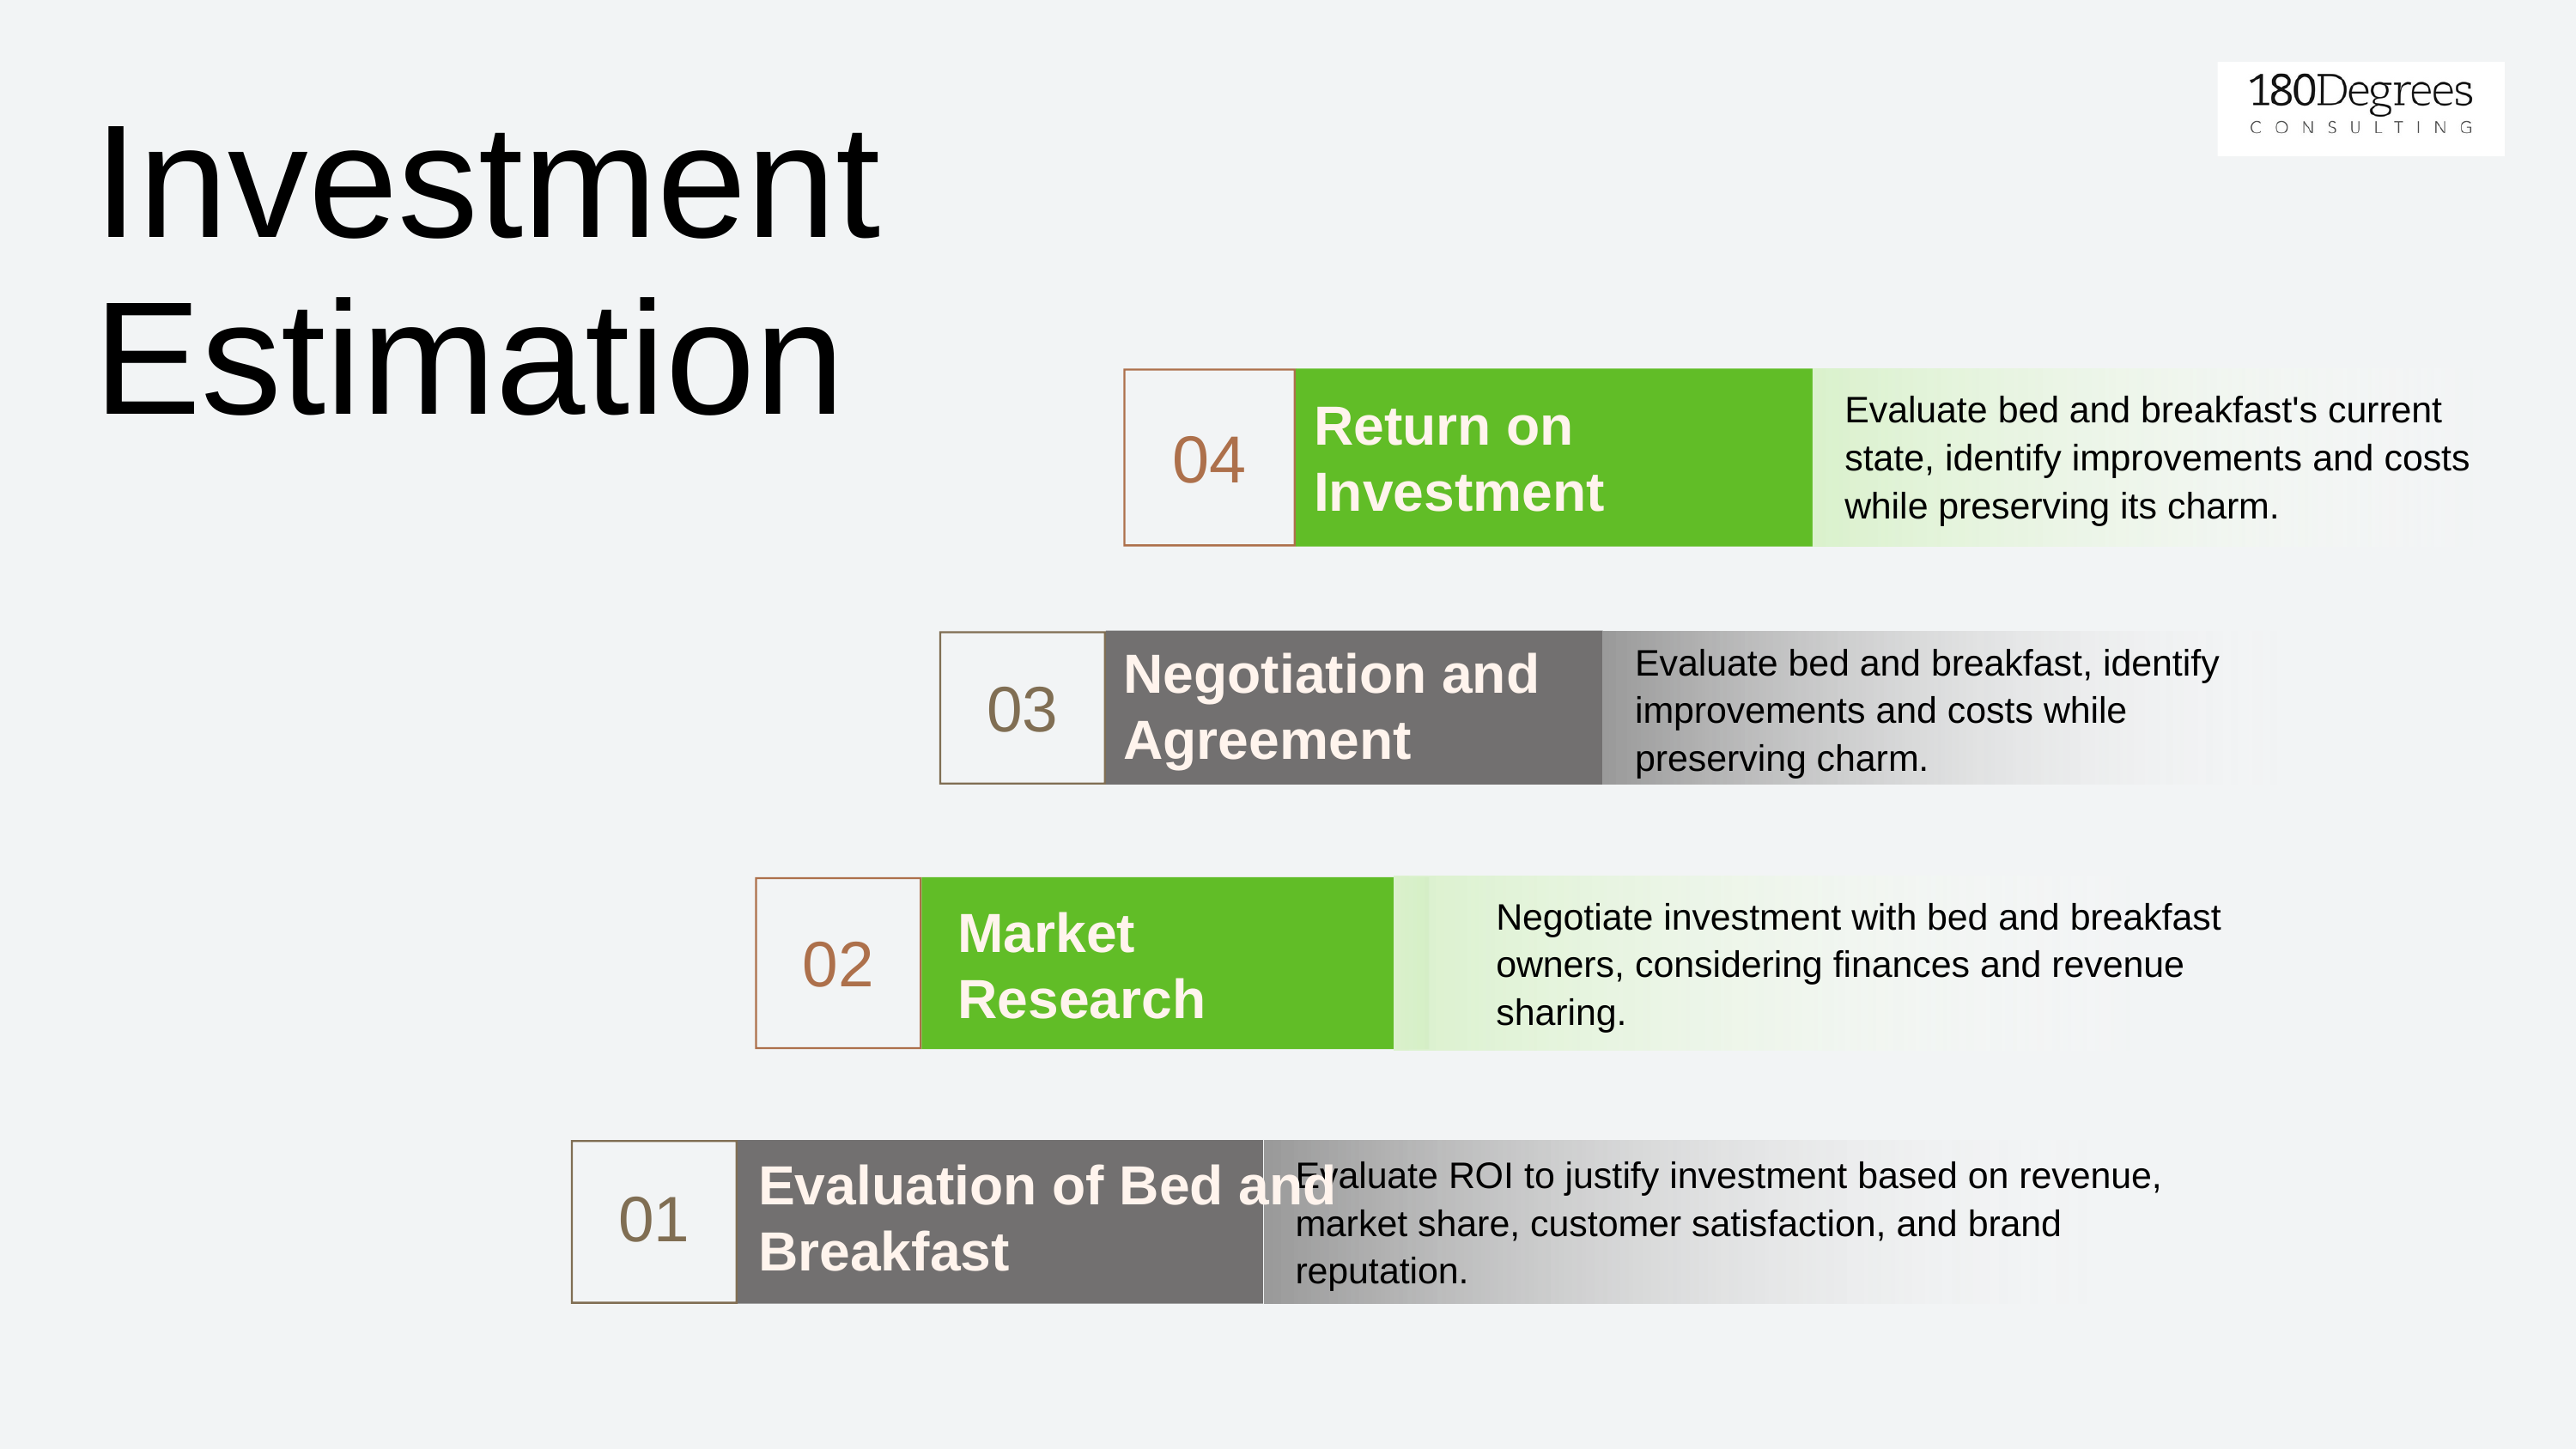

Investment Estimation

Evaluate bed and breakfast's current state, identify improvements and costs while preserving its charm.
Return on Investment
04

Evaluate bed and breakfast, identify improvements and costs while preserving charm.
Negotiation and Agreement
03

Negotiate investment with bed and breakfast owners, considering finances and revenue sharing.
Market Research
02

Evaluate ROI to justify investment based on revenue, market share, customer satisfaction, and brand reputation.
Evaluation of Bed and Breakfast
01